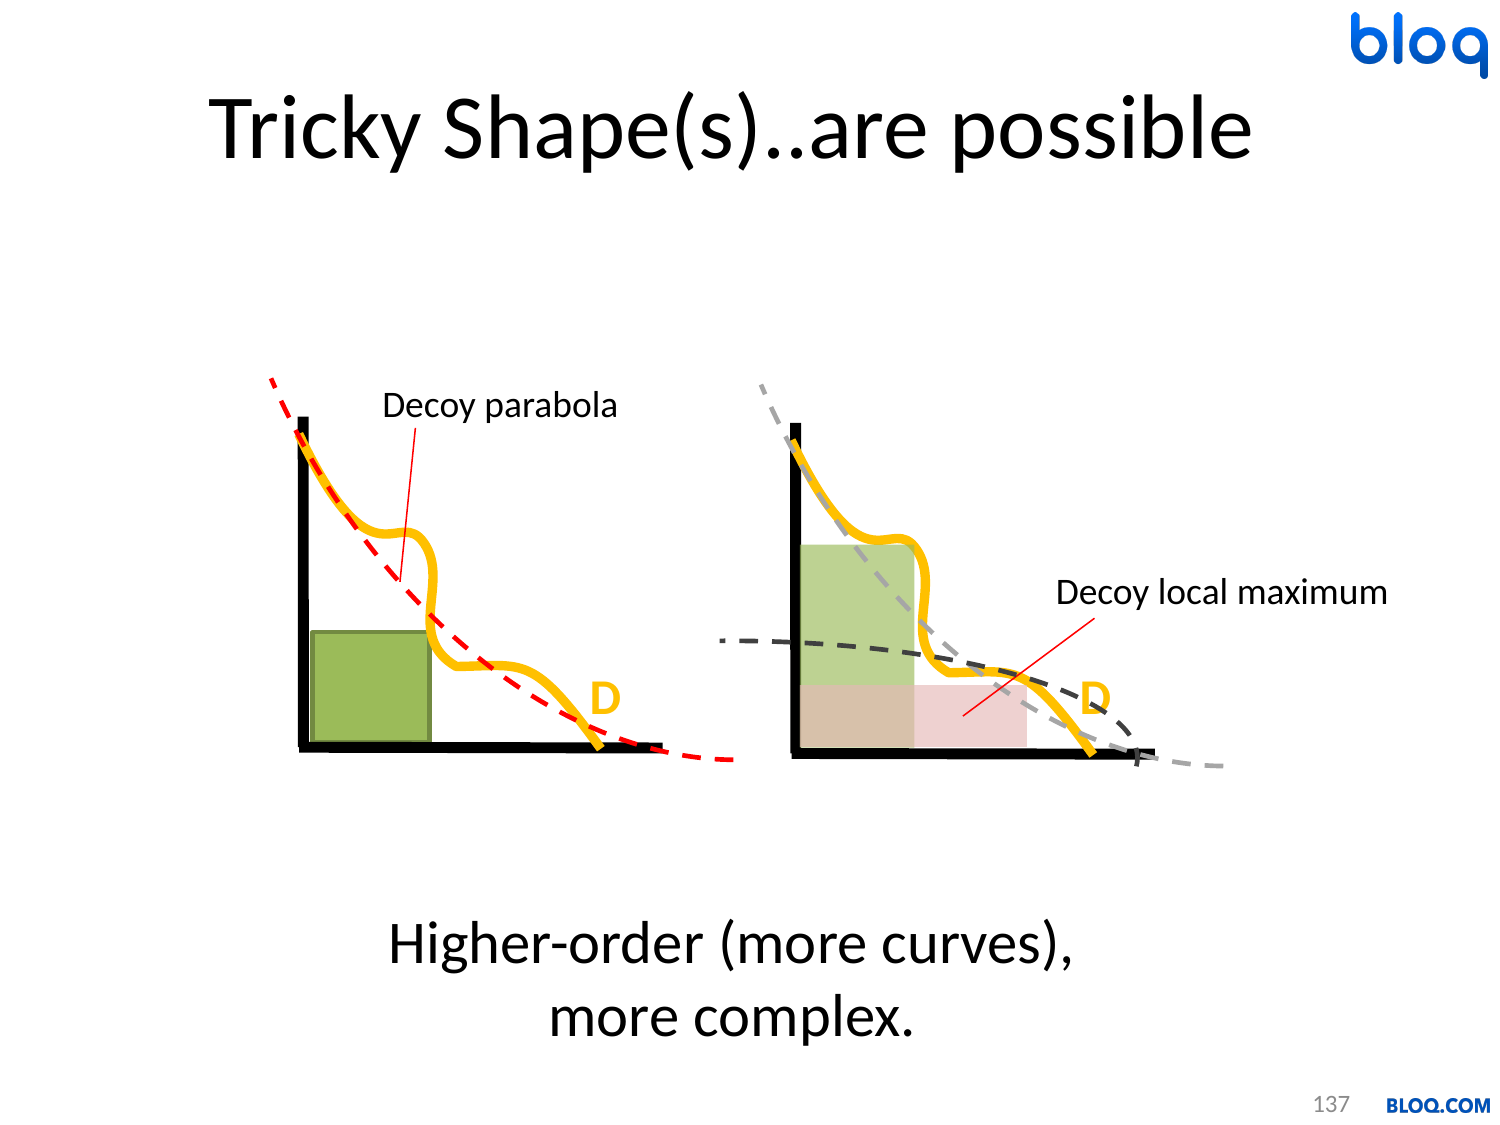

# Tricky Shape(s)..are possible

Decoy parabola

Decoy local maximum

D
D
Higher-order (more curves), more complex.
137